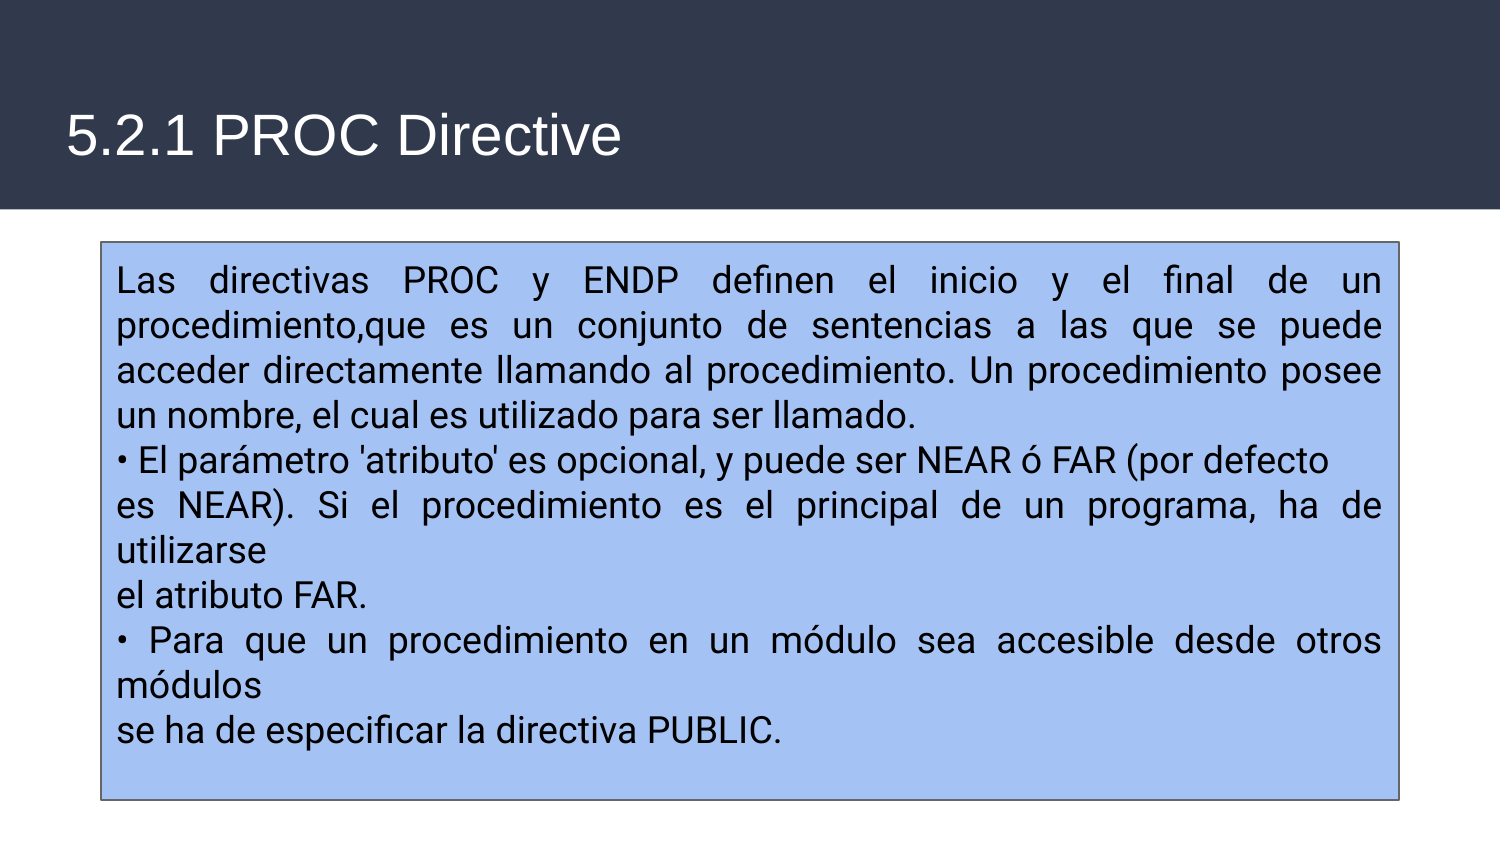

# 5.2.1 PROC Directive
Las directivas PROC y ENDP definen el inicio y el final de un procedimiento,que es un conjunto de sentencias a las que se puede acceder directamente llamando al procedimiento. Un procedimiento posee un nombre, el cual es utilizado para ser llamado.
• El parámetro 'atributo' es opcional, y puede ser NEAR ó FAR (por defecto
es NEAR). Si el procedimiento es el principal de un programa, ha de utilizarse
el atributo FAR.
• Para que un procedimiento en un módulo sea accesible desde otros módulos
se ha de especificar la directiva PUBLIC.